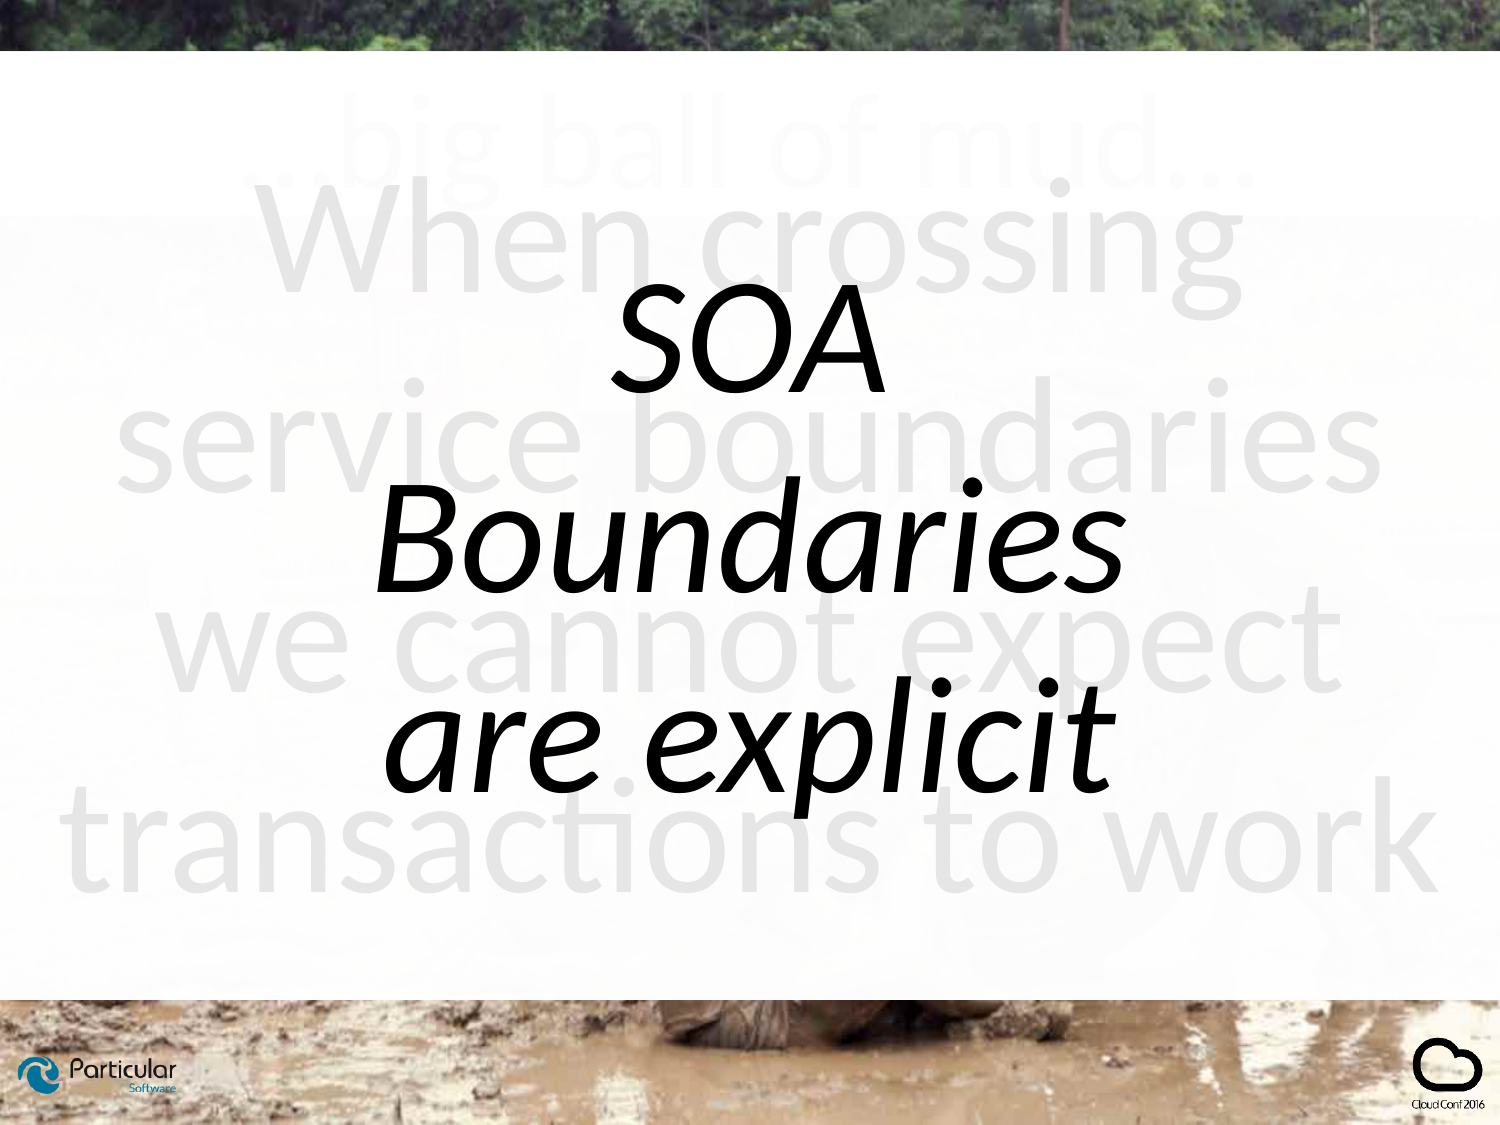

SOA
Boundaries
are explicit
…big ball of mud…
When crossing service boundaries
we cannot expect transactions to work